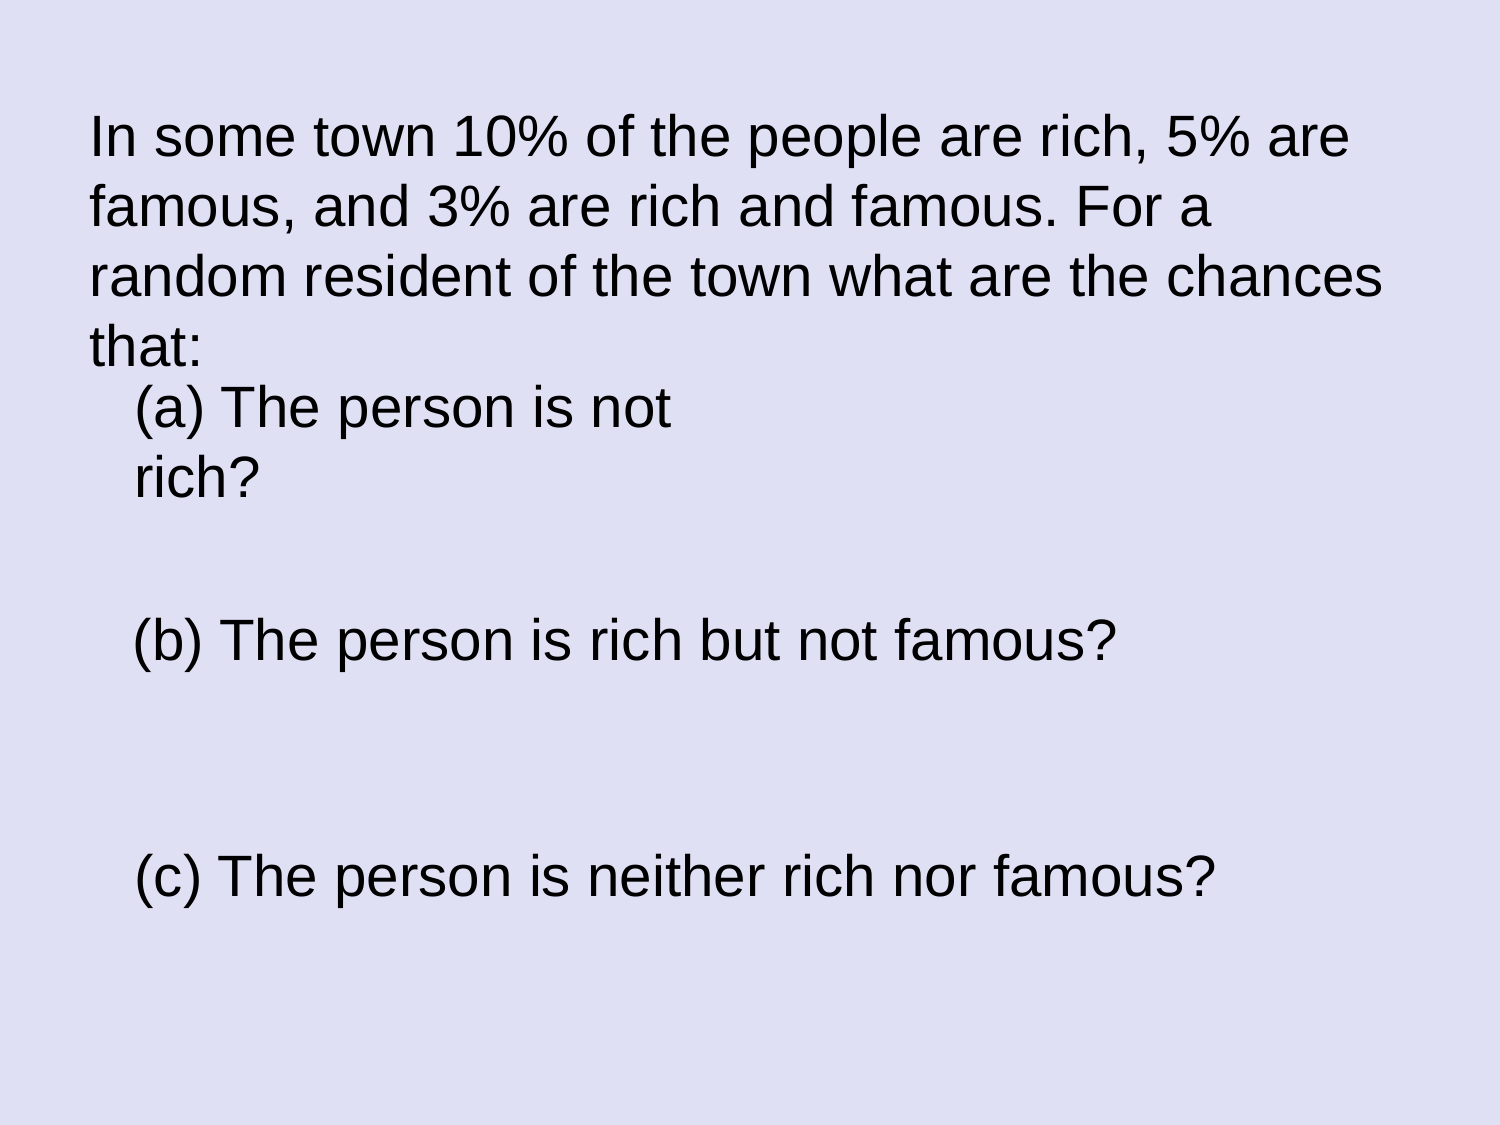

In some town 10% of the people are rich, 5% are famous, and 3% are rich and famous. For a random resident of the town what are the chances that:
(a) The person is not rich?
(b) The person is rich but not famous?
(c) The person is neither rich nor famous?